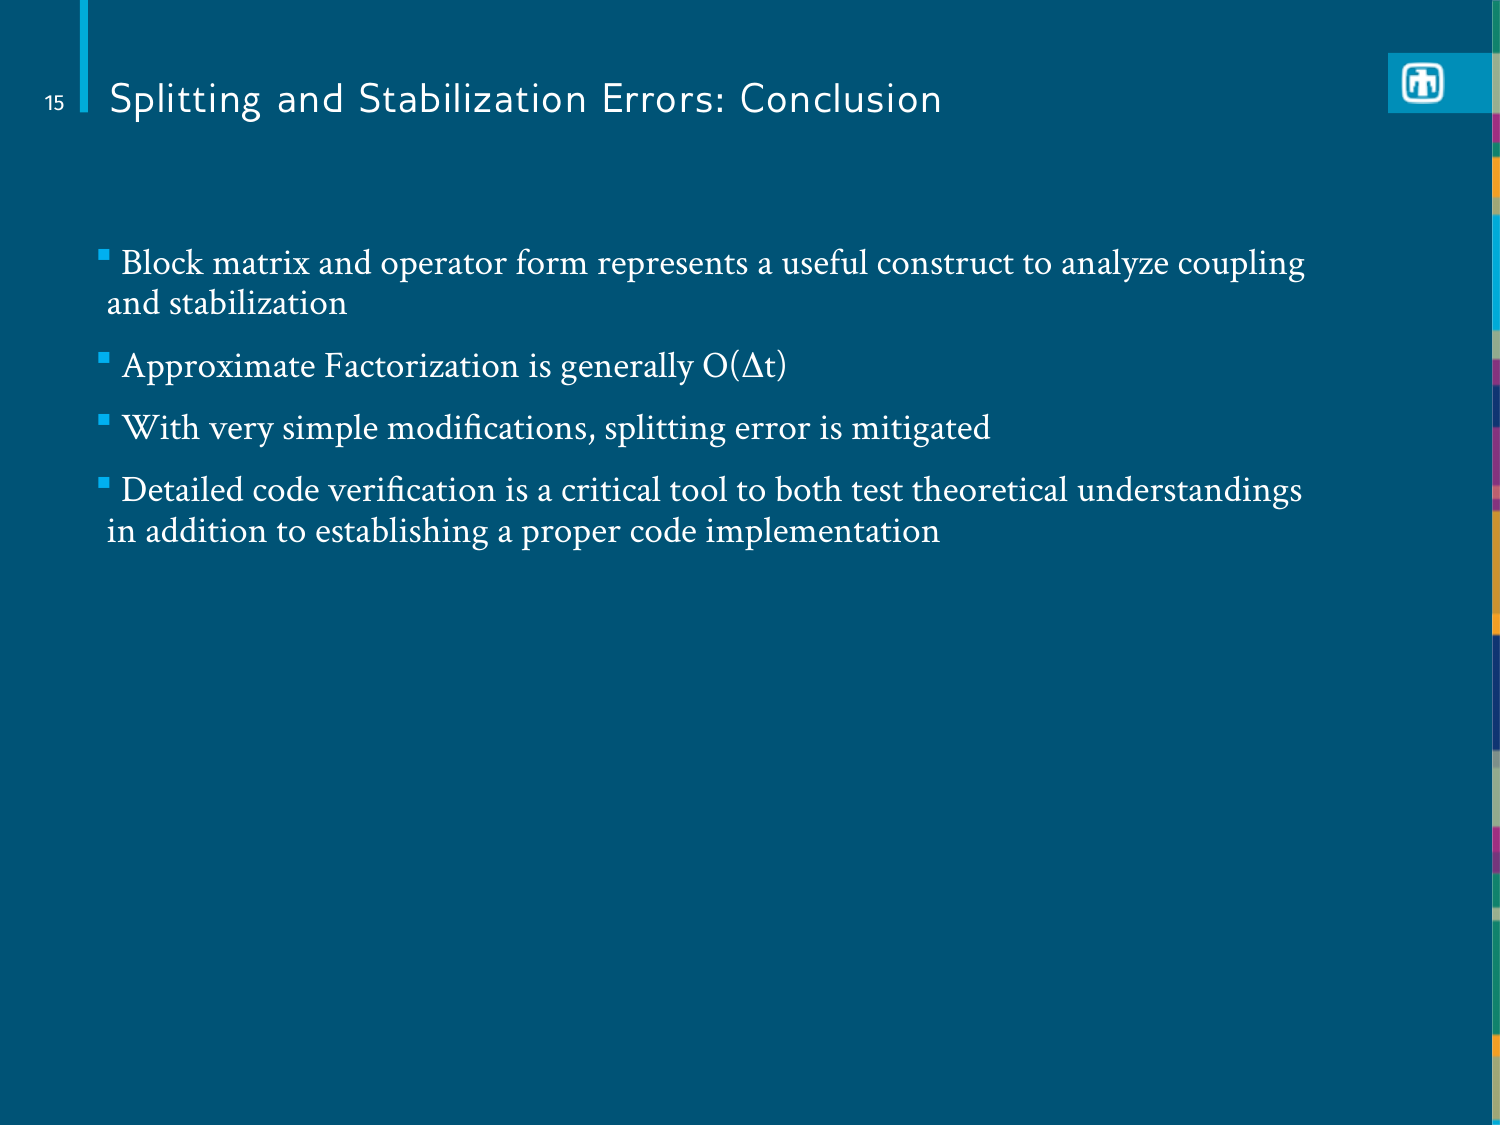

# Splitting and Stabilization Errors: Conclusion
15
 Block matrix and operator form represents a useful construct to analyze coupling and stabilization
 Approximate Factorization is generally O(Δt)
 With very simple modifications, splitting error is mitigated
 Detailed code verification is a critical tool to both test theoretical understandings in addition to establishing a proper code implementation